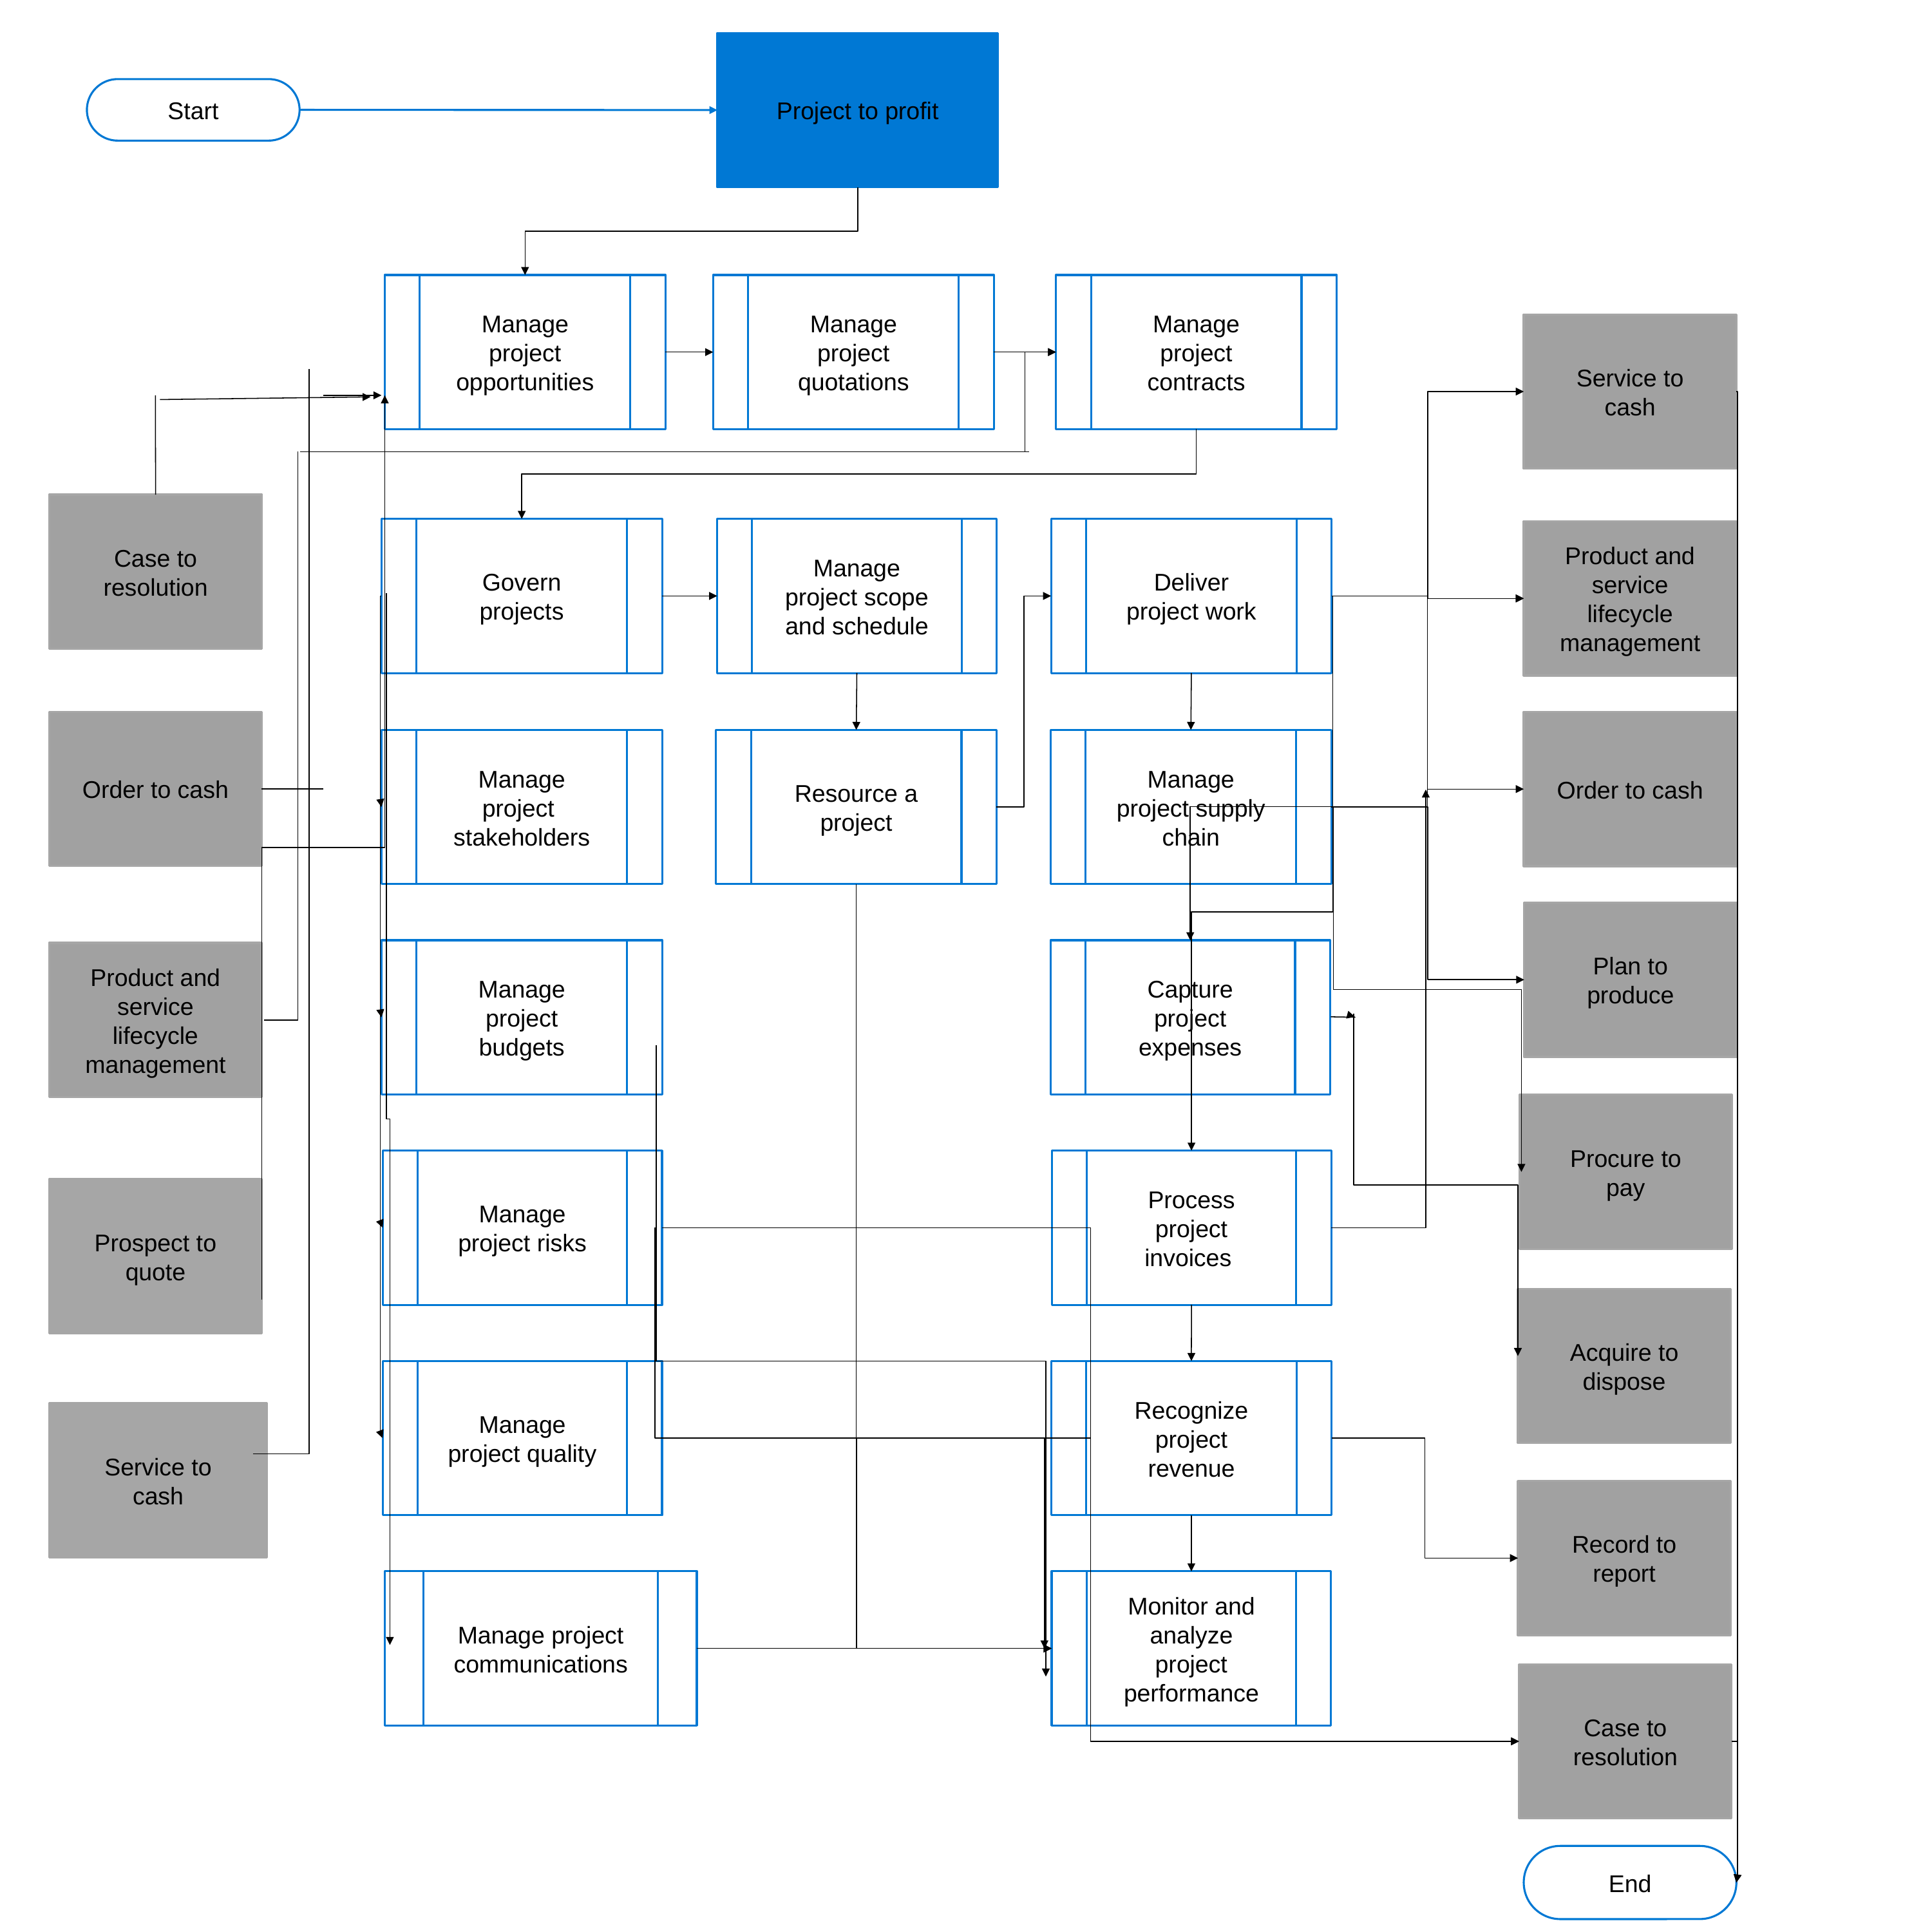

Project to profit
Start
Manage project opportunities
Manage project quotations
Manage project contracts
Service to cash
Case to resolution
Govern projects
Manage project scope and schedule
Deliver project work
Product and service lifecycle management
Order to cash
Order to cash
Manage project  stakeholders
Resource a project
Manage project supply chain
Plan to produce
Manage project budgets
Capture project expenses
Product and service lifecycle management
Procure to pay
Manage project risks
Process project invoices
Prospect to quote
Acquire to dispose
Manage project quality
Recognize project revenue
Service to cash
Record to report
Manage project communications
Monitor and analyze project performance
Case to resolution
End